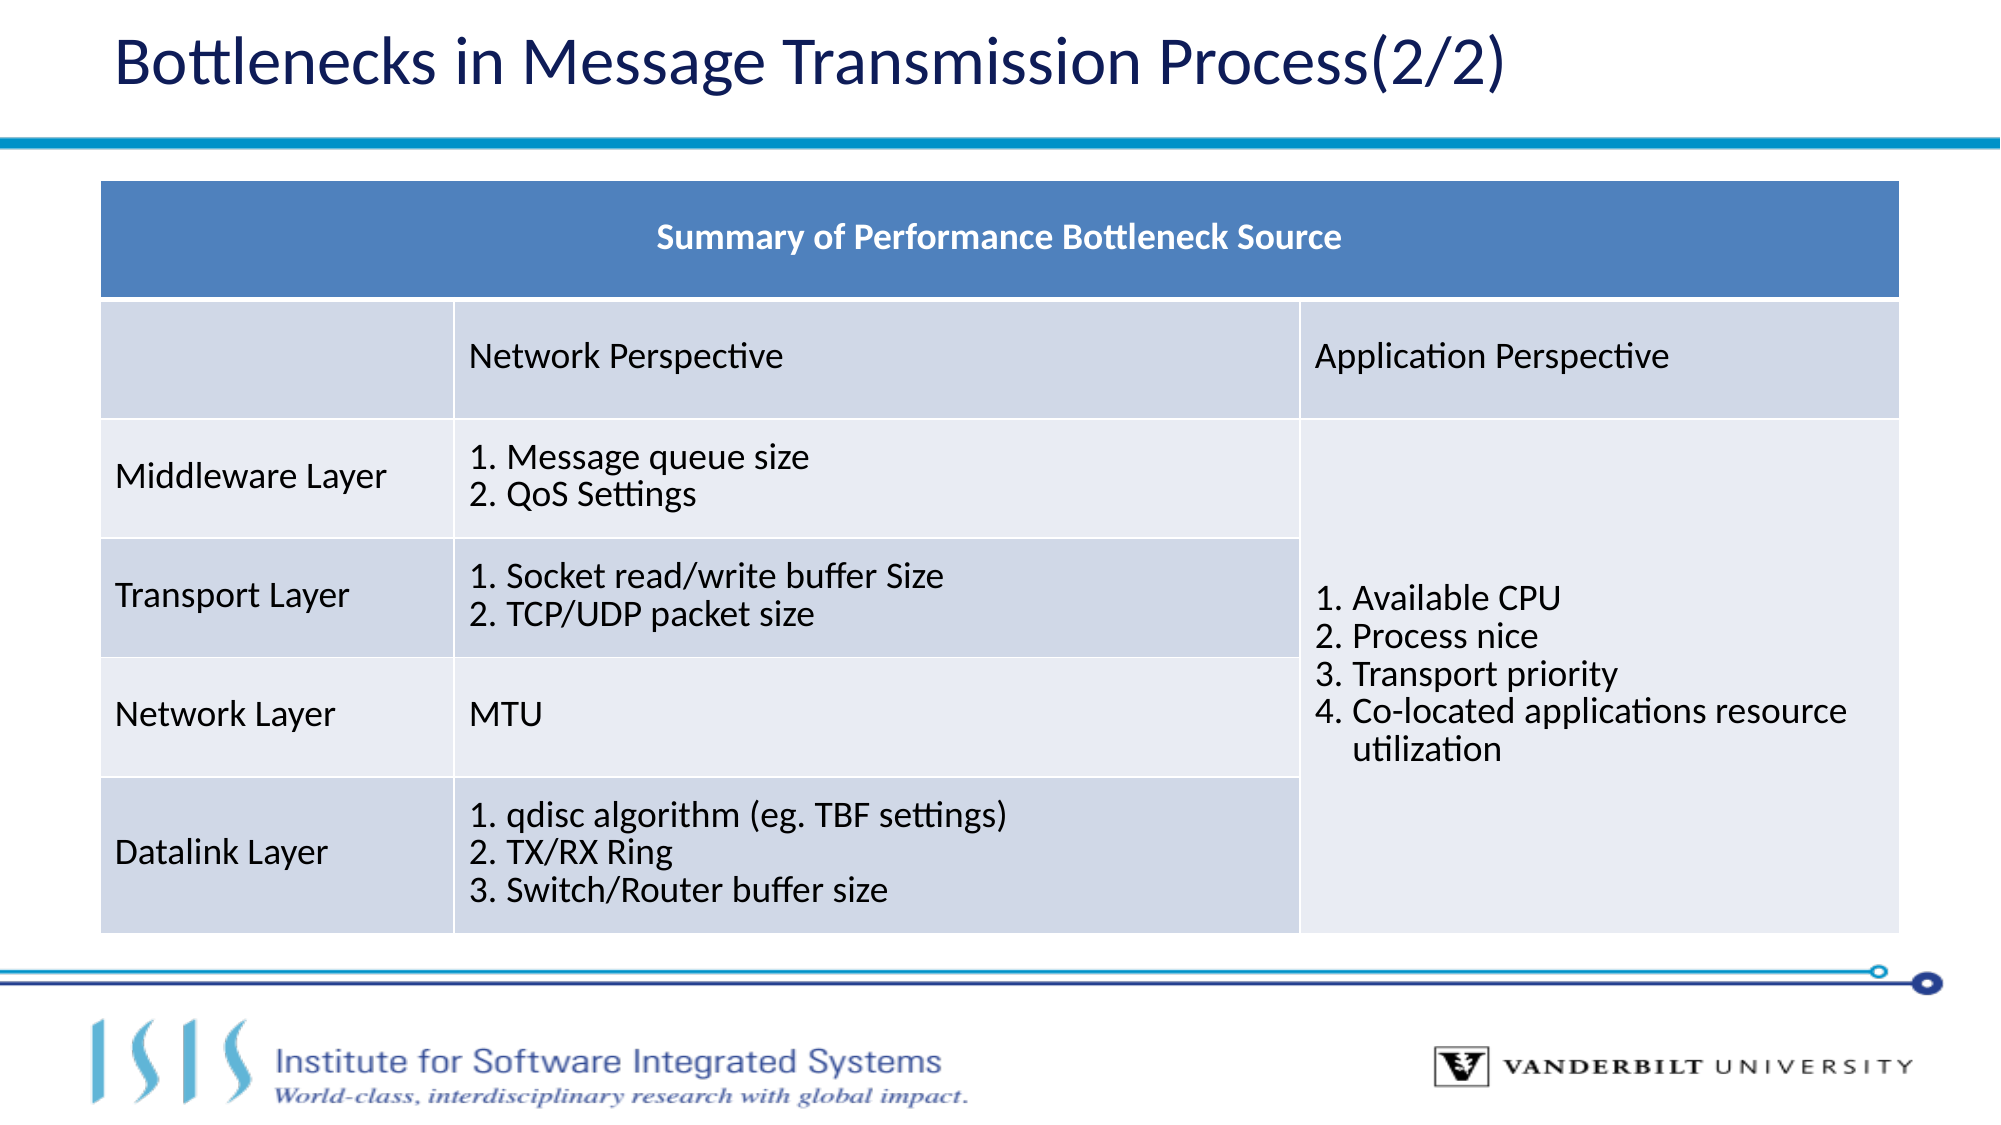

Bottlenecks in Message Transmission Process(2/2)
| Summary of Performance Bottleneck Source |  |  |
| --- | --- | --- |
|  | Network Perspective | Application Perspective |
| Middleware Layer | Message queue size QoS Settings | Available CPU Process nice Transport priority Co-located applications resource utilization |
| Transport Layer | Socket read/write buffer Size TCP/UDP packet size |  |
| Network Layer | MTU |  |
| Datalink Layer | qdisc algorithm (eg. TBF settings) TX/RX Ring Switch/Router buffer size |  |